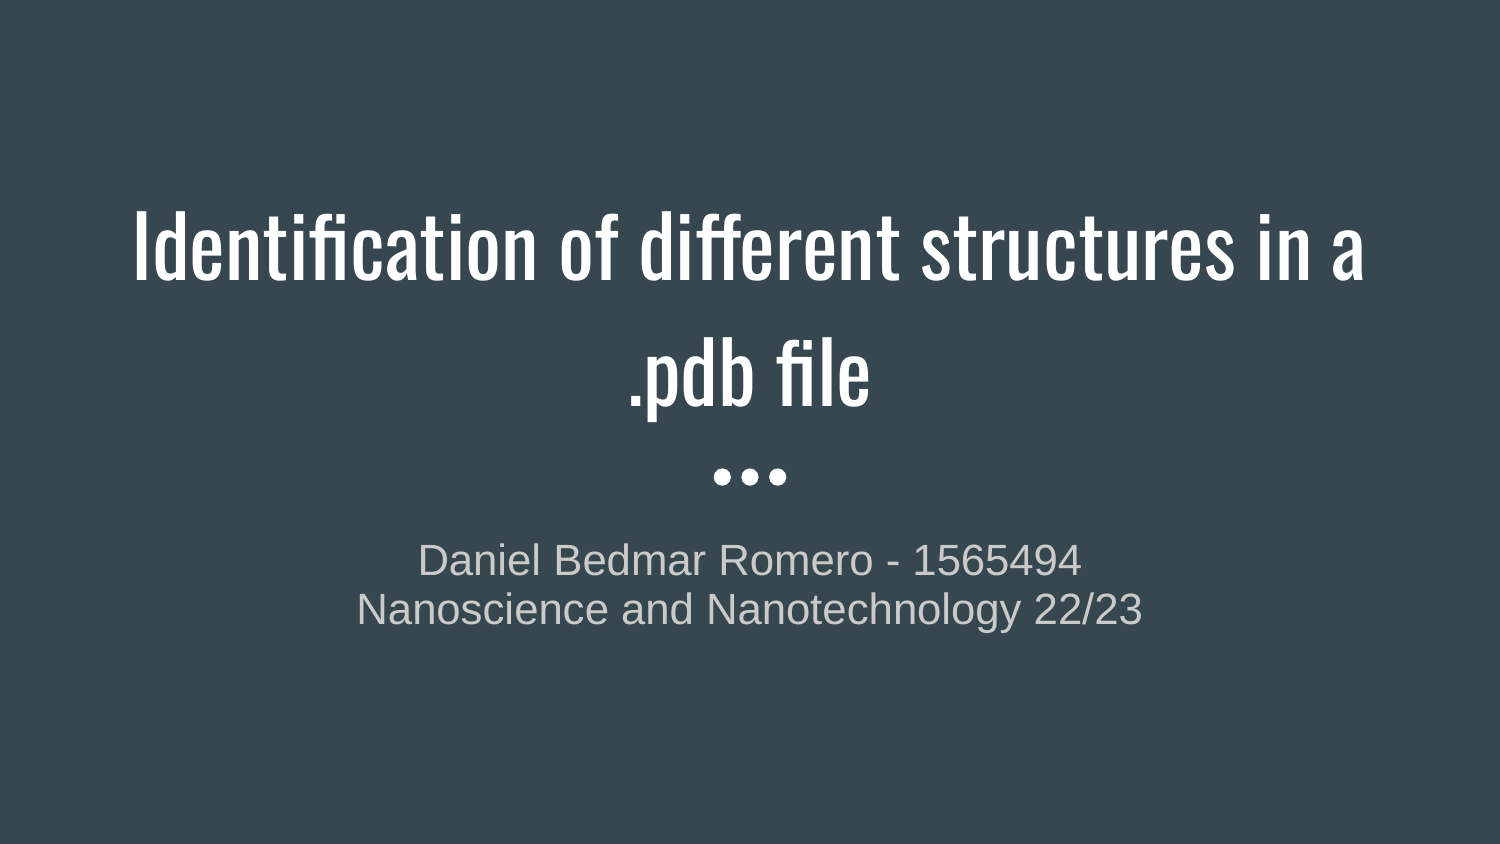

# Identification of different structures in a .pdb file
Daniel Bedmar Romero - 1565494
Nanoscience and Nanotechnology 22/23